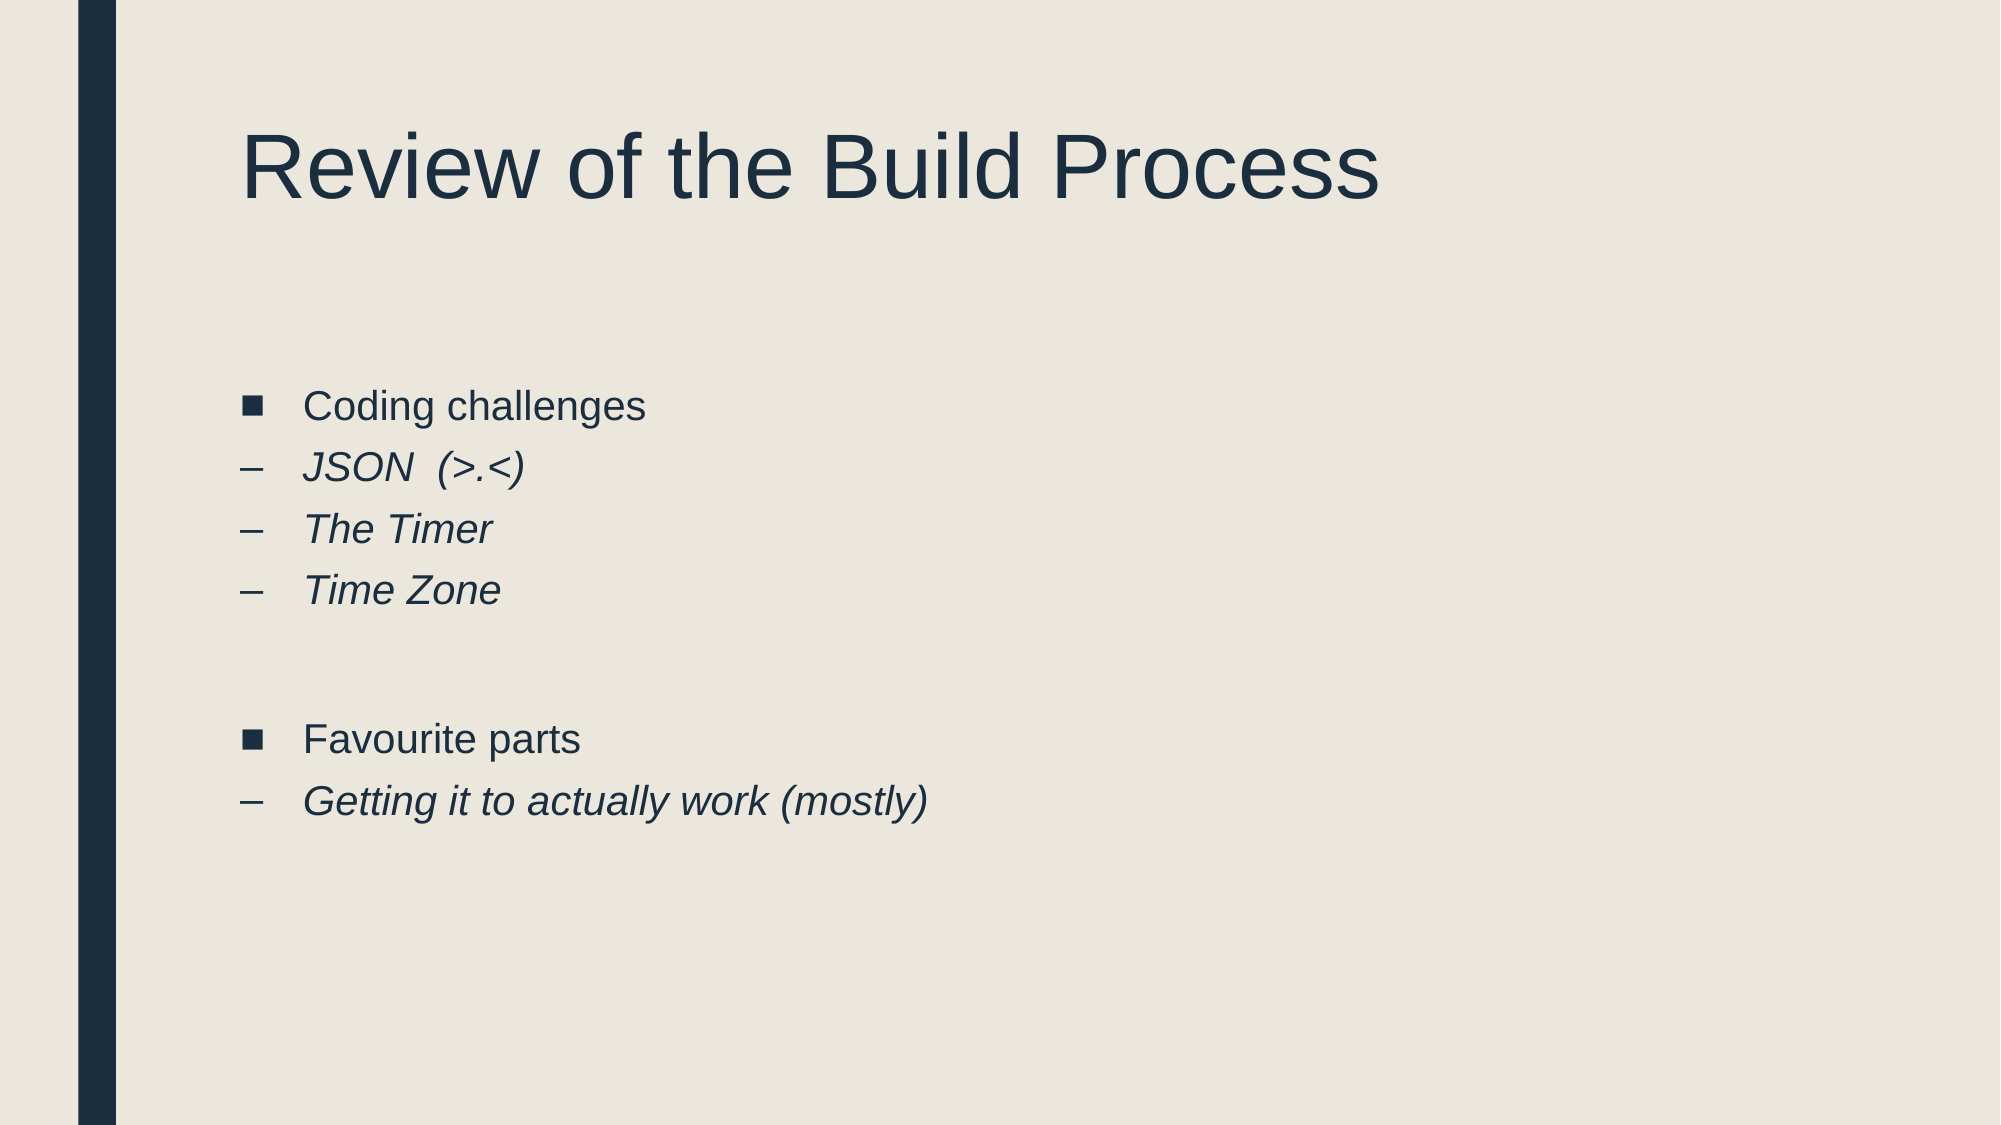

# Review of the Build Process
Coding challenges
JSON  (>.<)
The Timer
Time Zone

Favourite parts
Getting it to actually work (mostly)